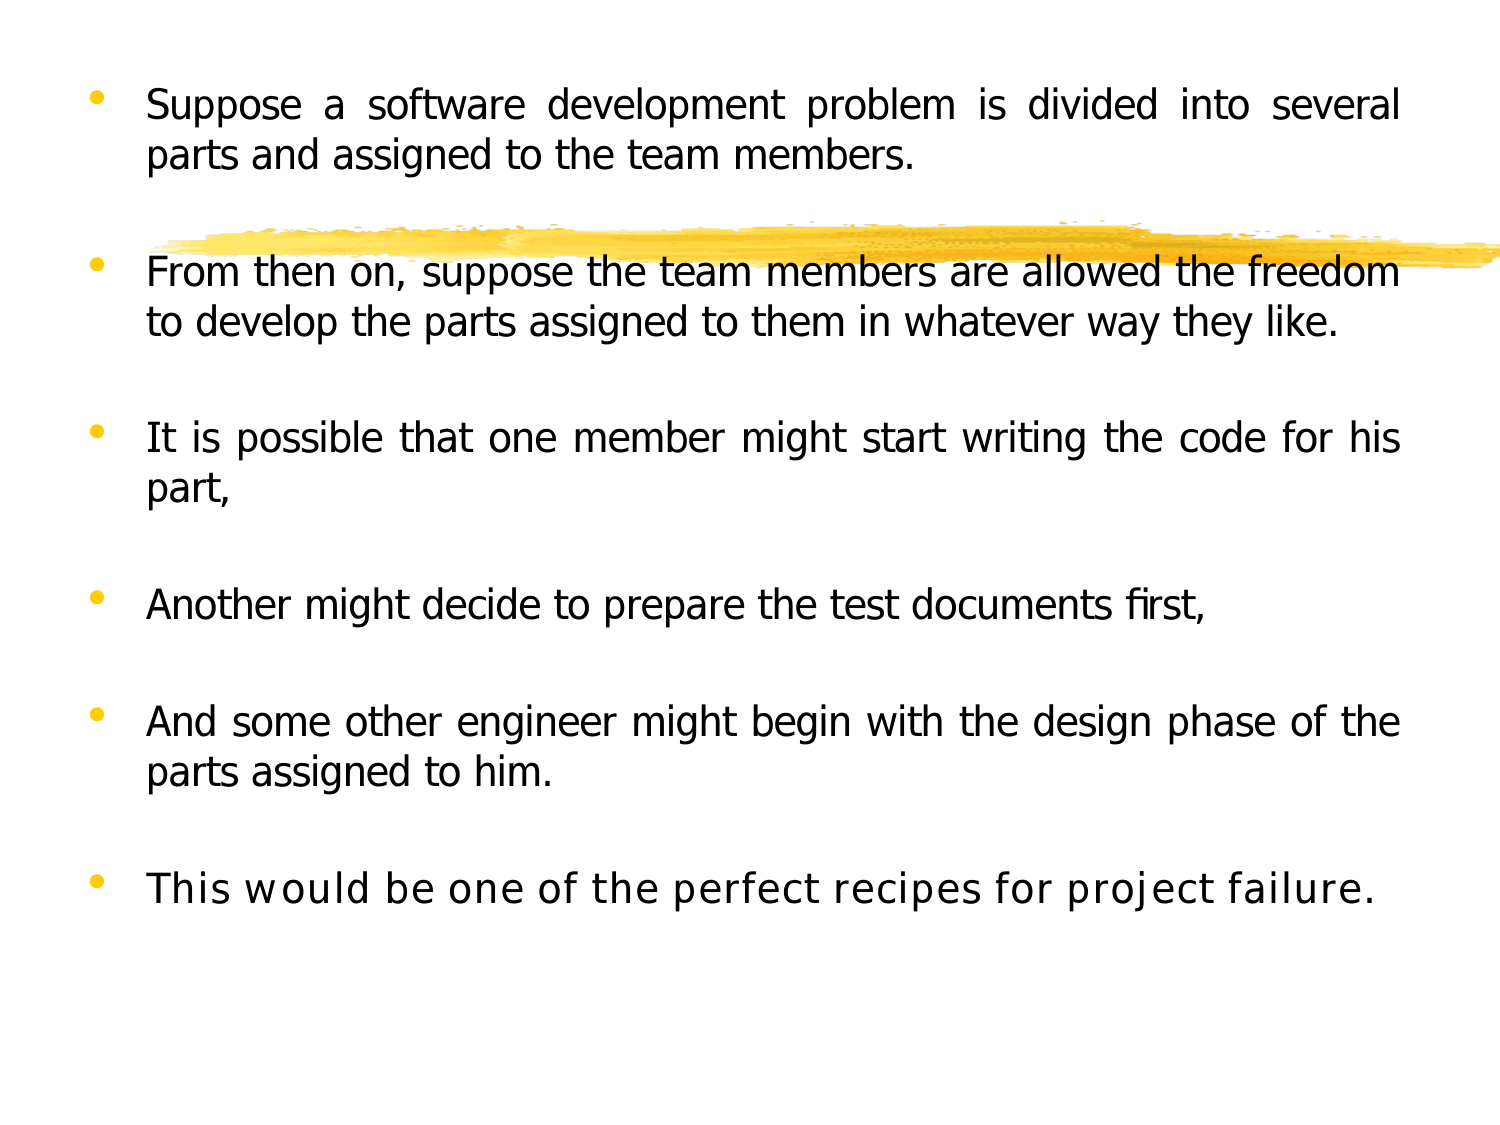

Suppose a software development problem is divided into several parts and assigned to the team members.

From then on, suppose the team members are allowed the freedom to develop the parts assigned to them in whatever way they like.

It is possible that one member might start writing the code for his part,

Another might decide to prepare the test documents first,

And some other engineer might begin with the design phase of the parts assigned to him.

This would be one of the perfect recipes for project failure.
6